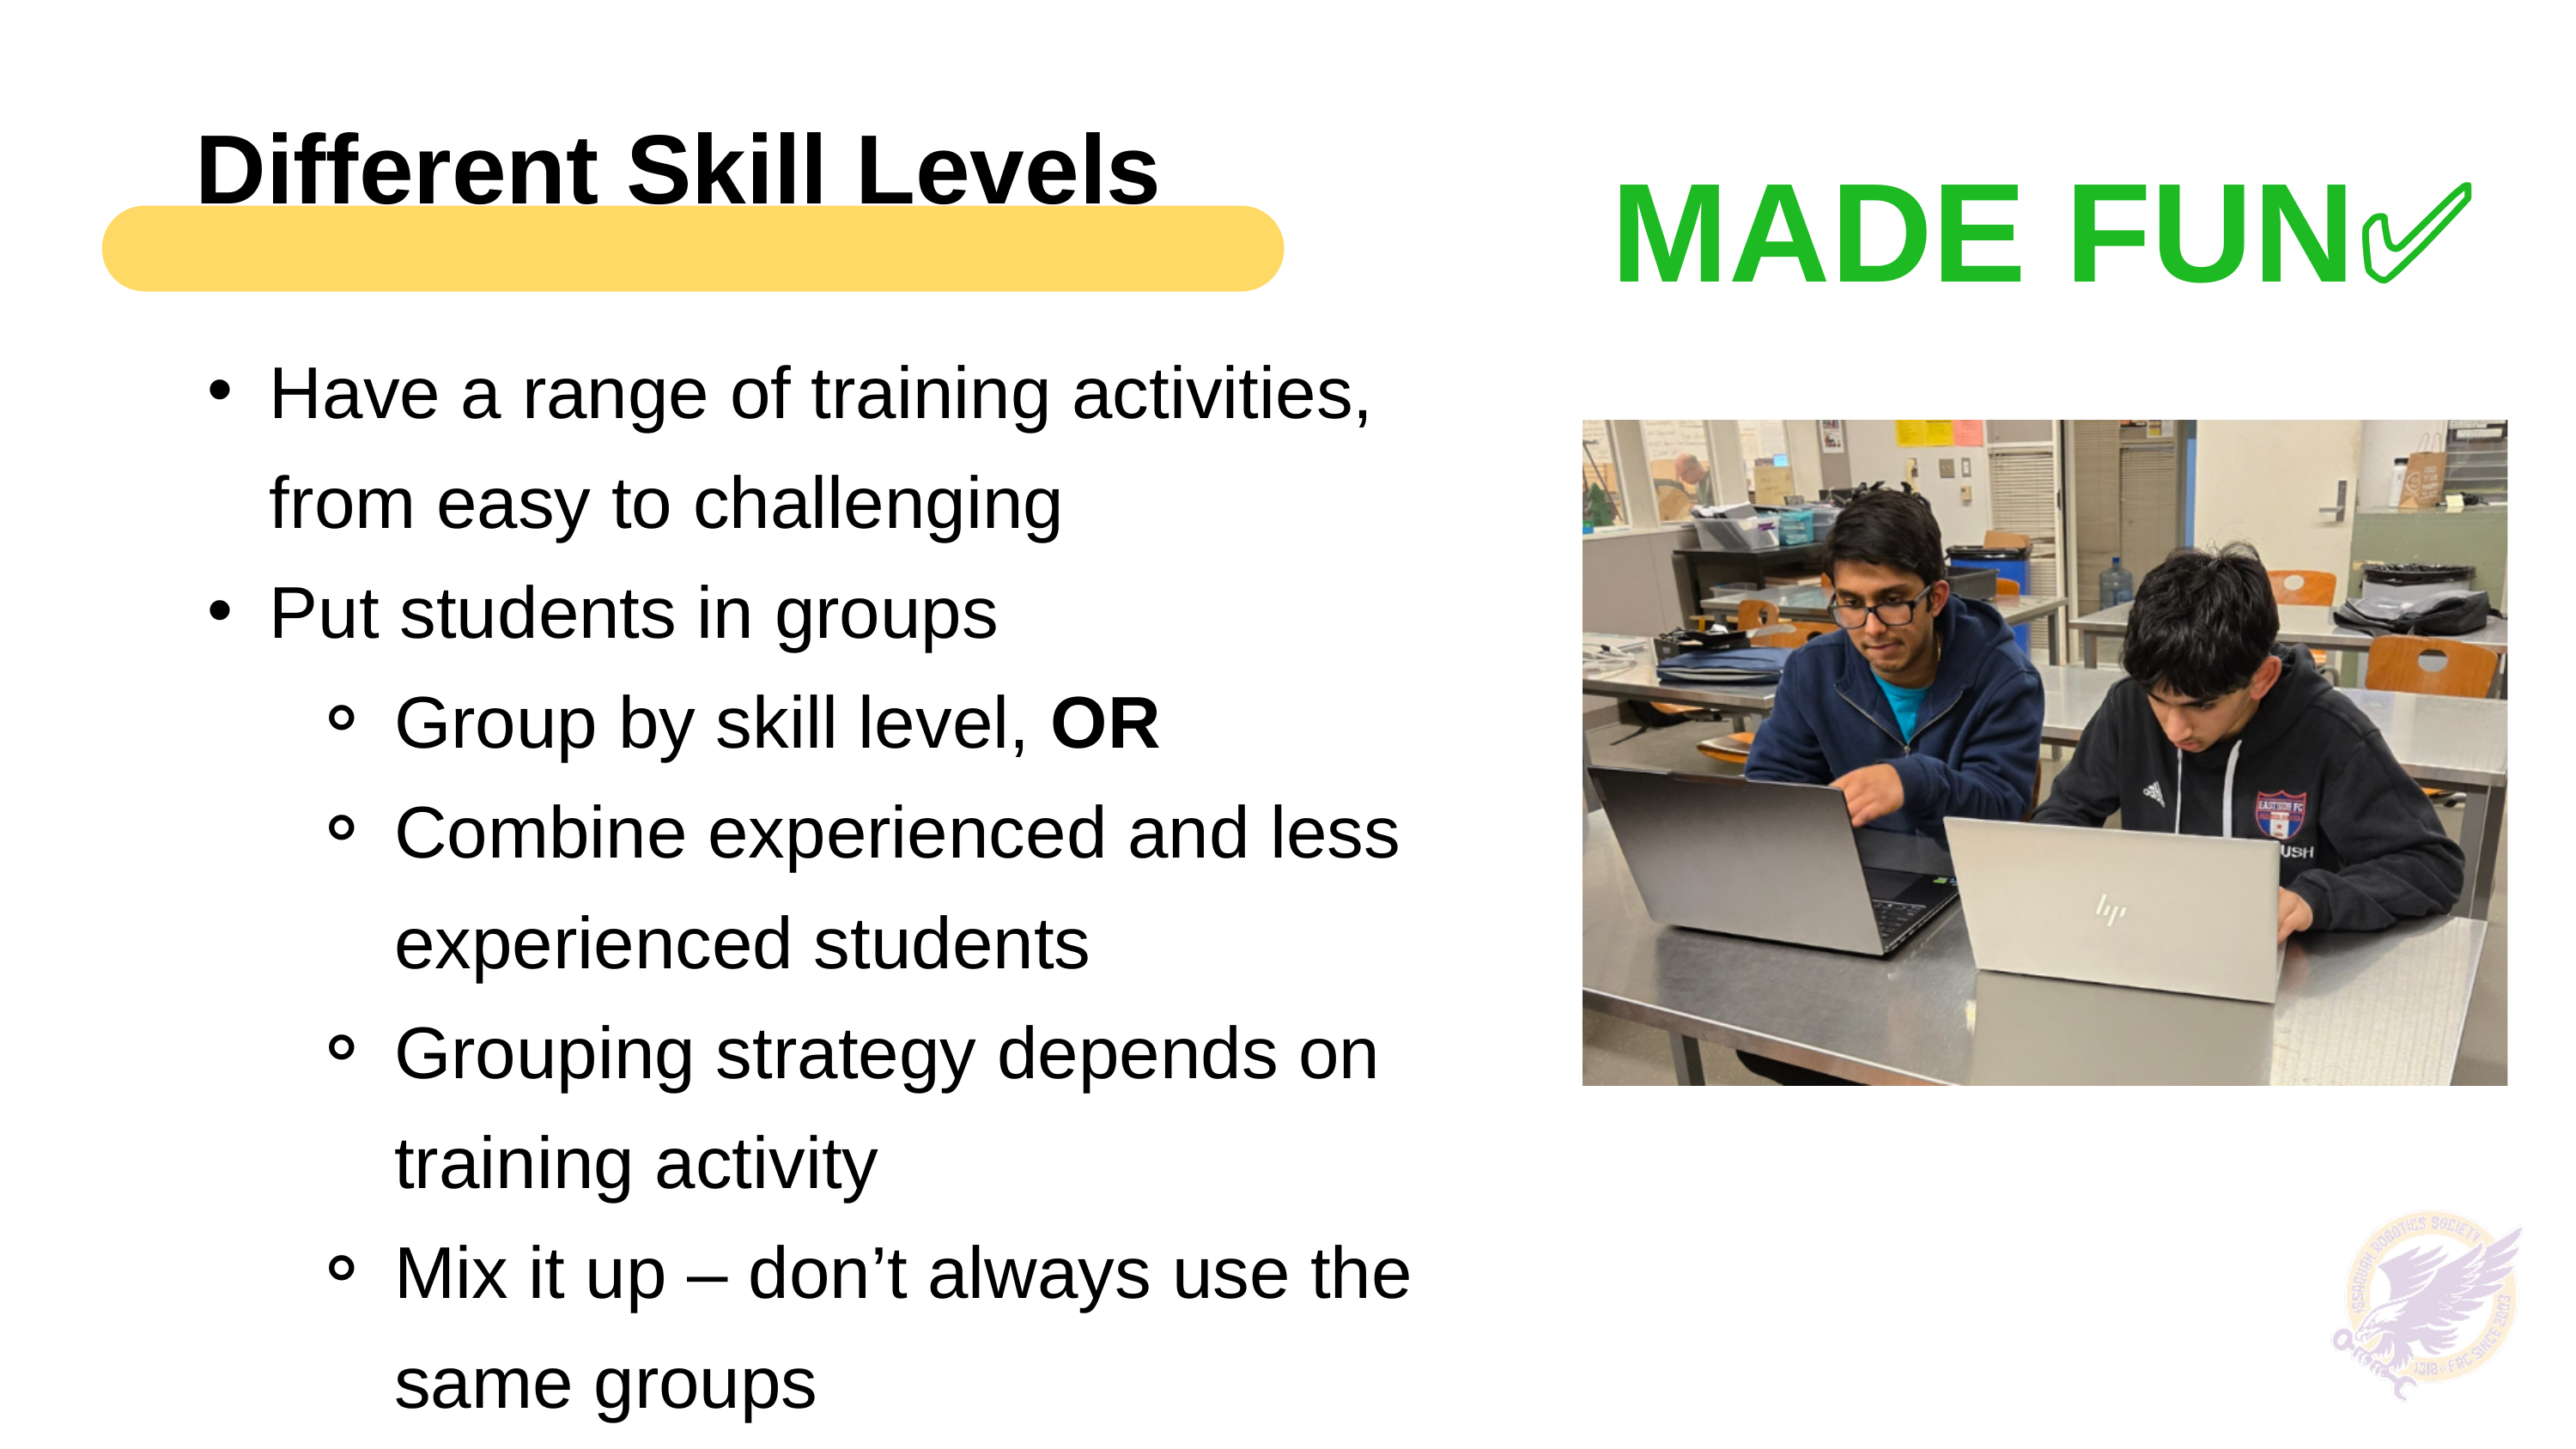

Different Skill Levels
MADE FUN✅

Have a range of training activities, from easy to challenging
Put students in groups
Group by skill level, OR
Combine experienced and less experienced students
Grouping strategy depends on training activity
Mix it up – don’t always use the same groups